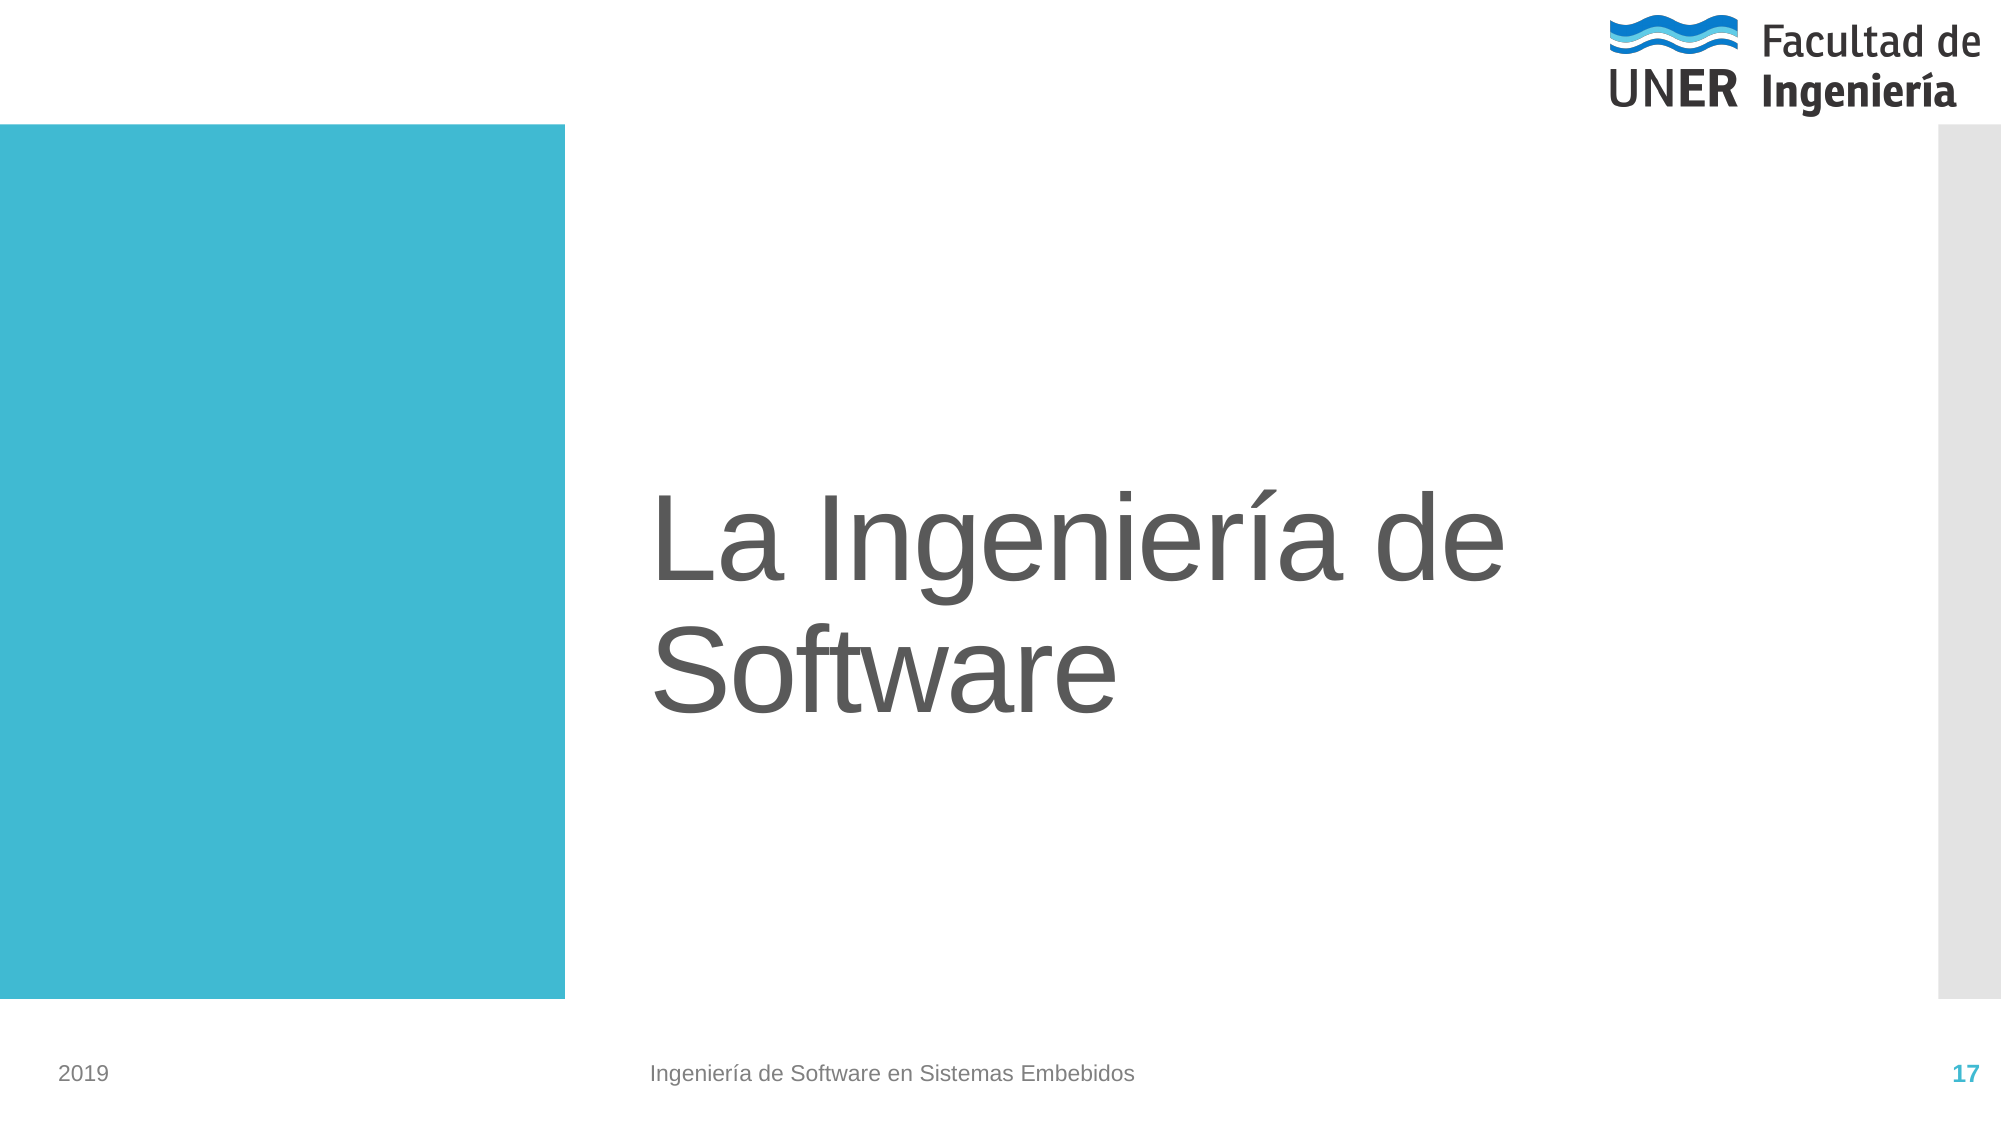

# La Ingeniería de Software

2019
Ingeniería de Software en Sistemas Embebidos
17